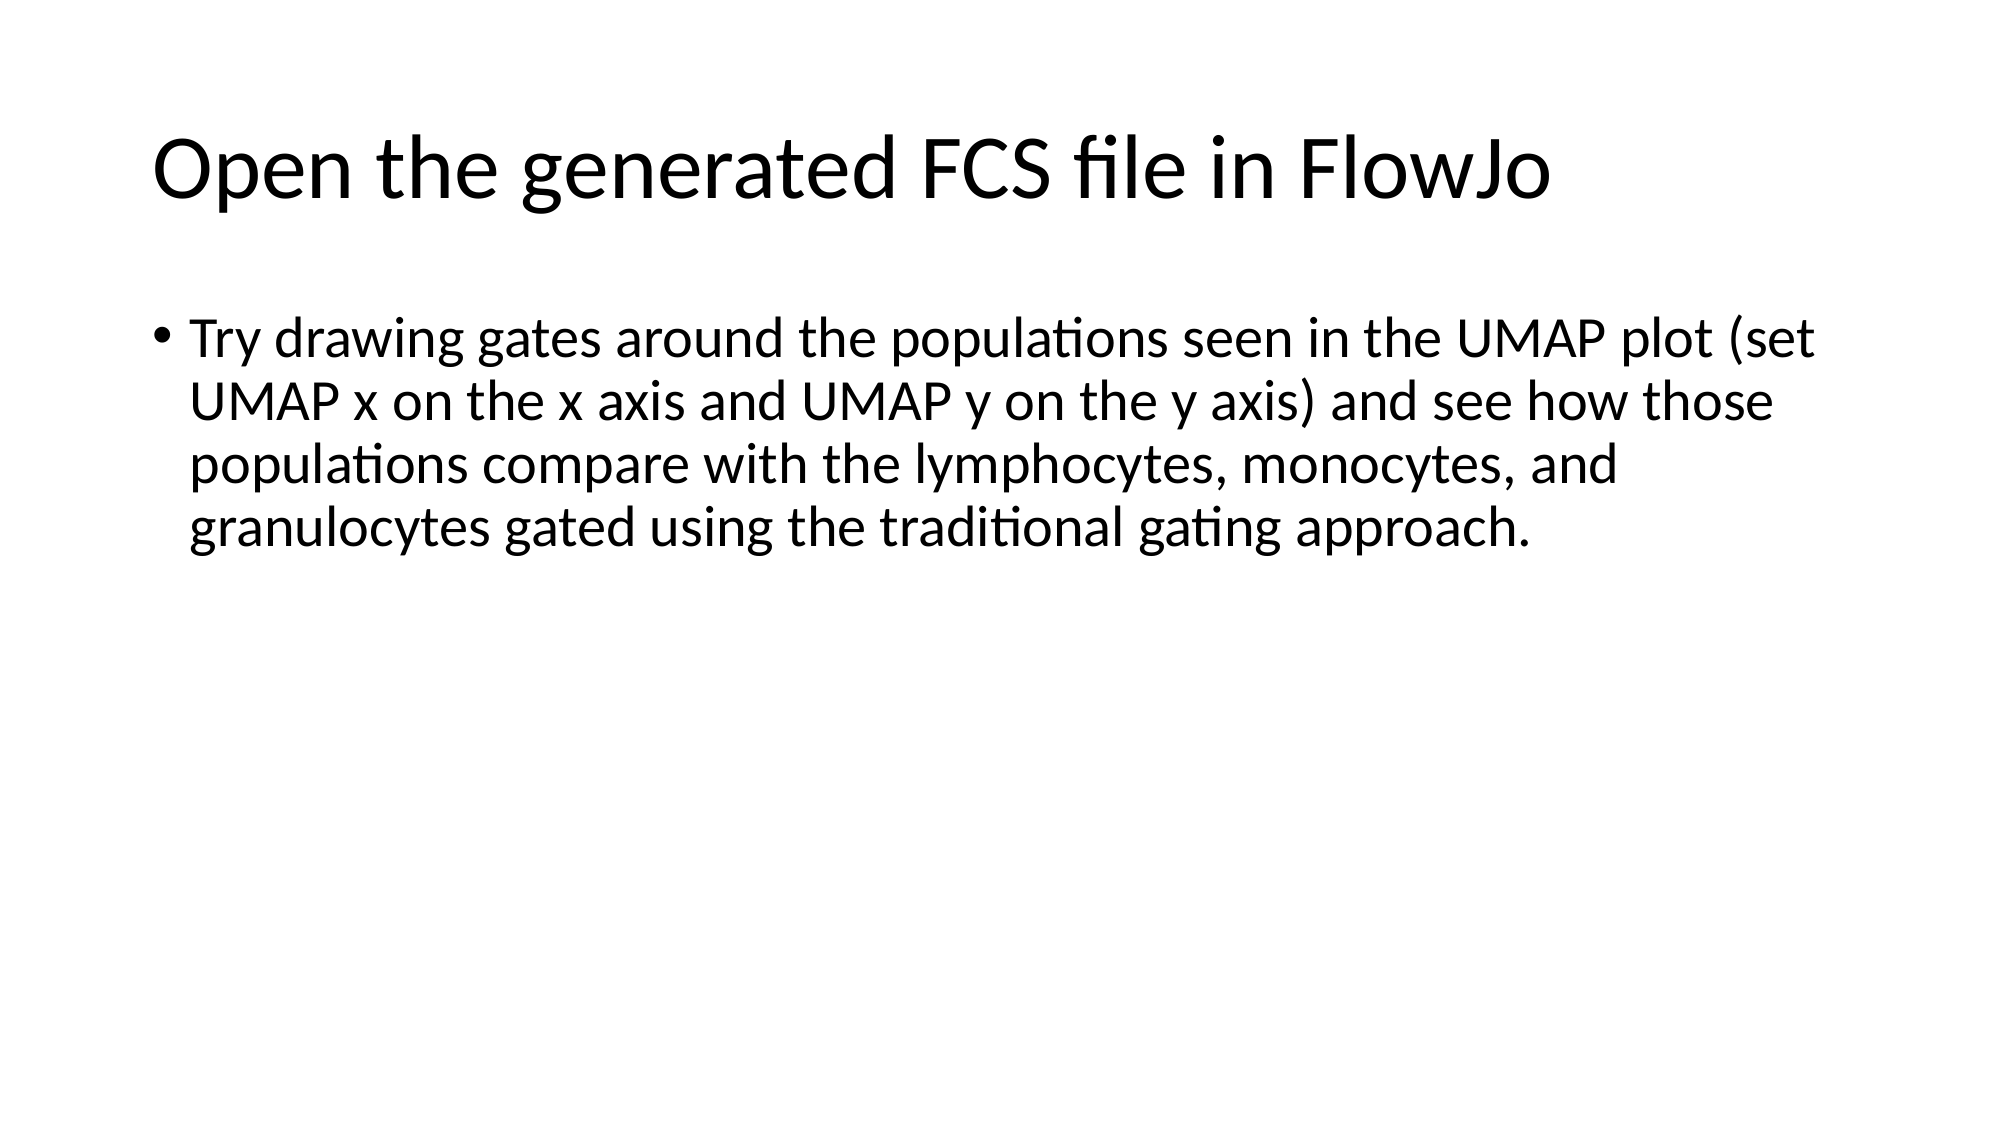

# Open the generated FCS file in FlowJo
Try drawing gates around the populations seen in the UMAP plot (set UMAP x on the x axis and UMAP y on the y axis) and see how those populations compare with the lymphocytes, monocytes, and granulocytes gated using the traditional gating approach.